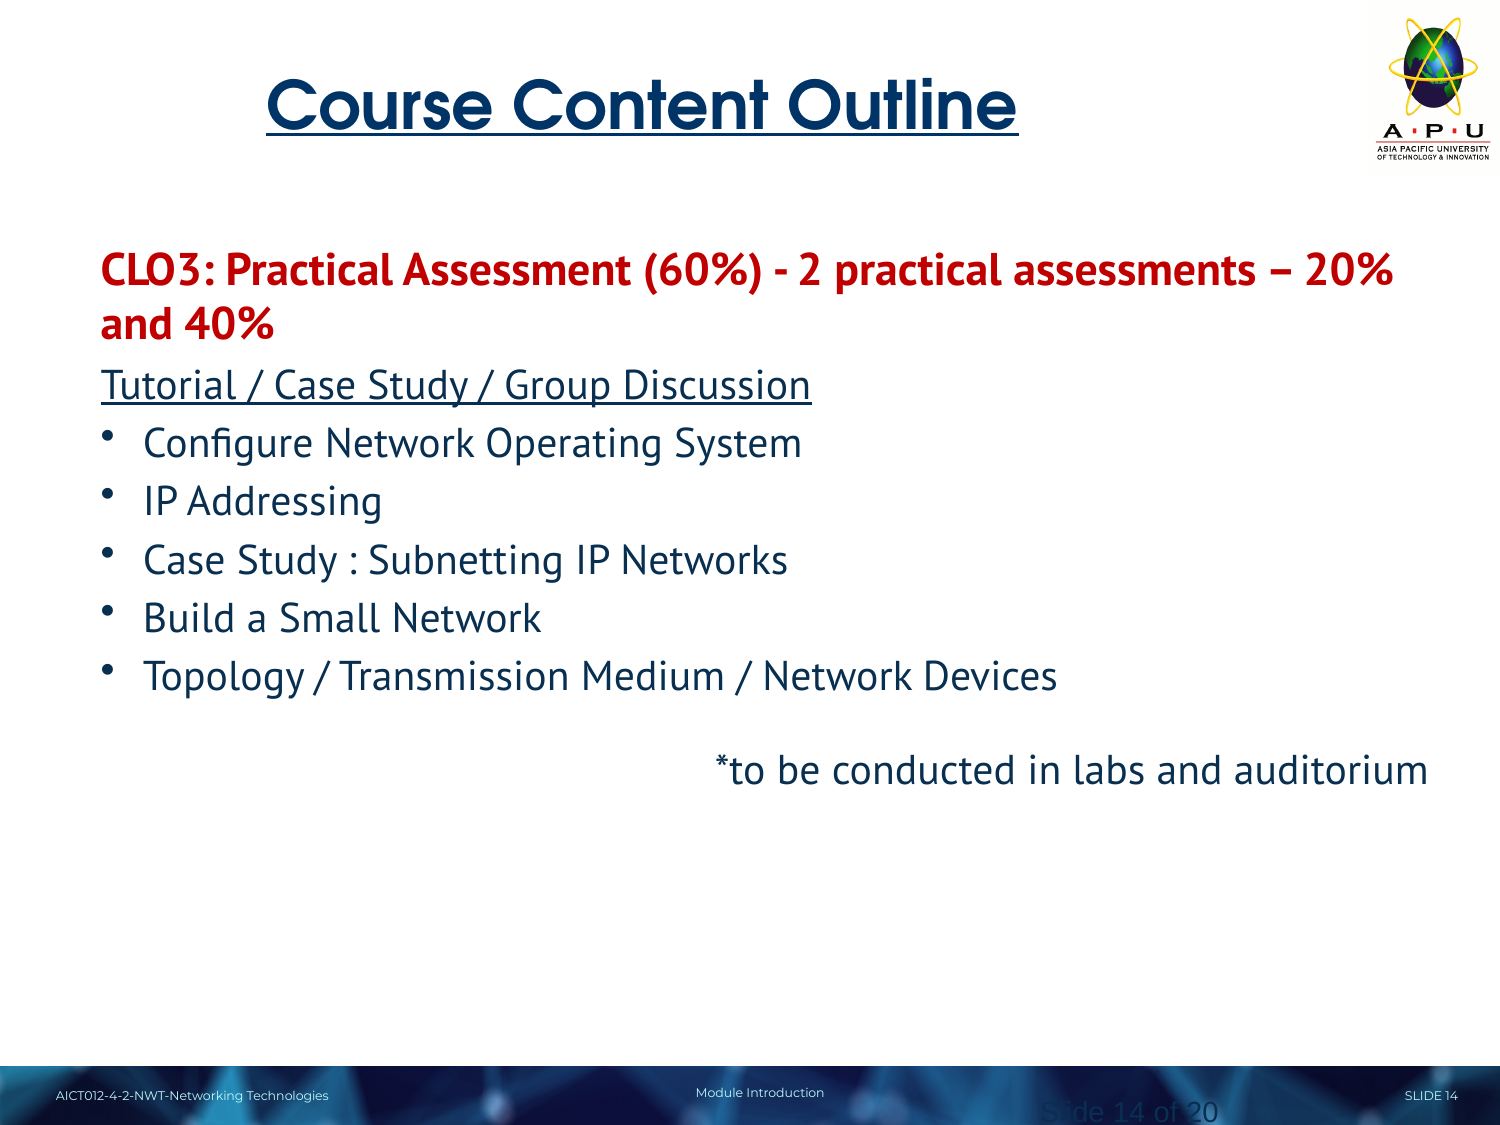

# Course Content Outline
CLO3: Practical Assessment (60%) - 2 practical assessments – 20% and 40%
Tutorial / Case Study / Group Discussion
Configure Network Operating System
IP Addressing
Case Study : Subnetting IP Networks
Build a Small Network
Topology / Transmission Medium / Network Devices

*to be conducted in labs and auditorium
Slide 14 of 20